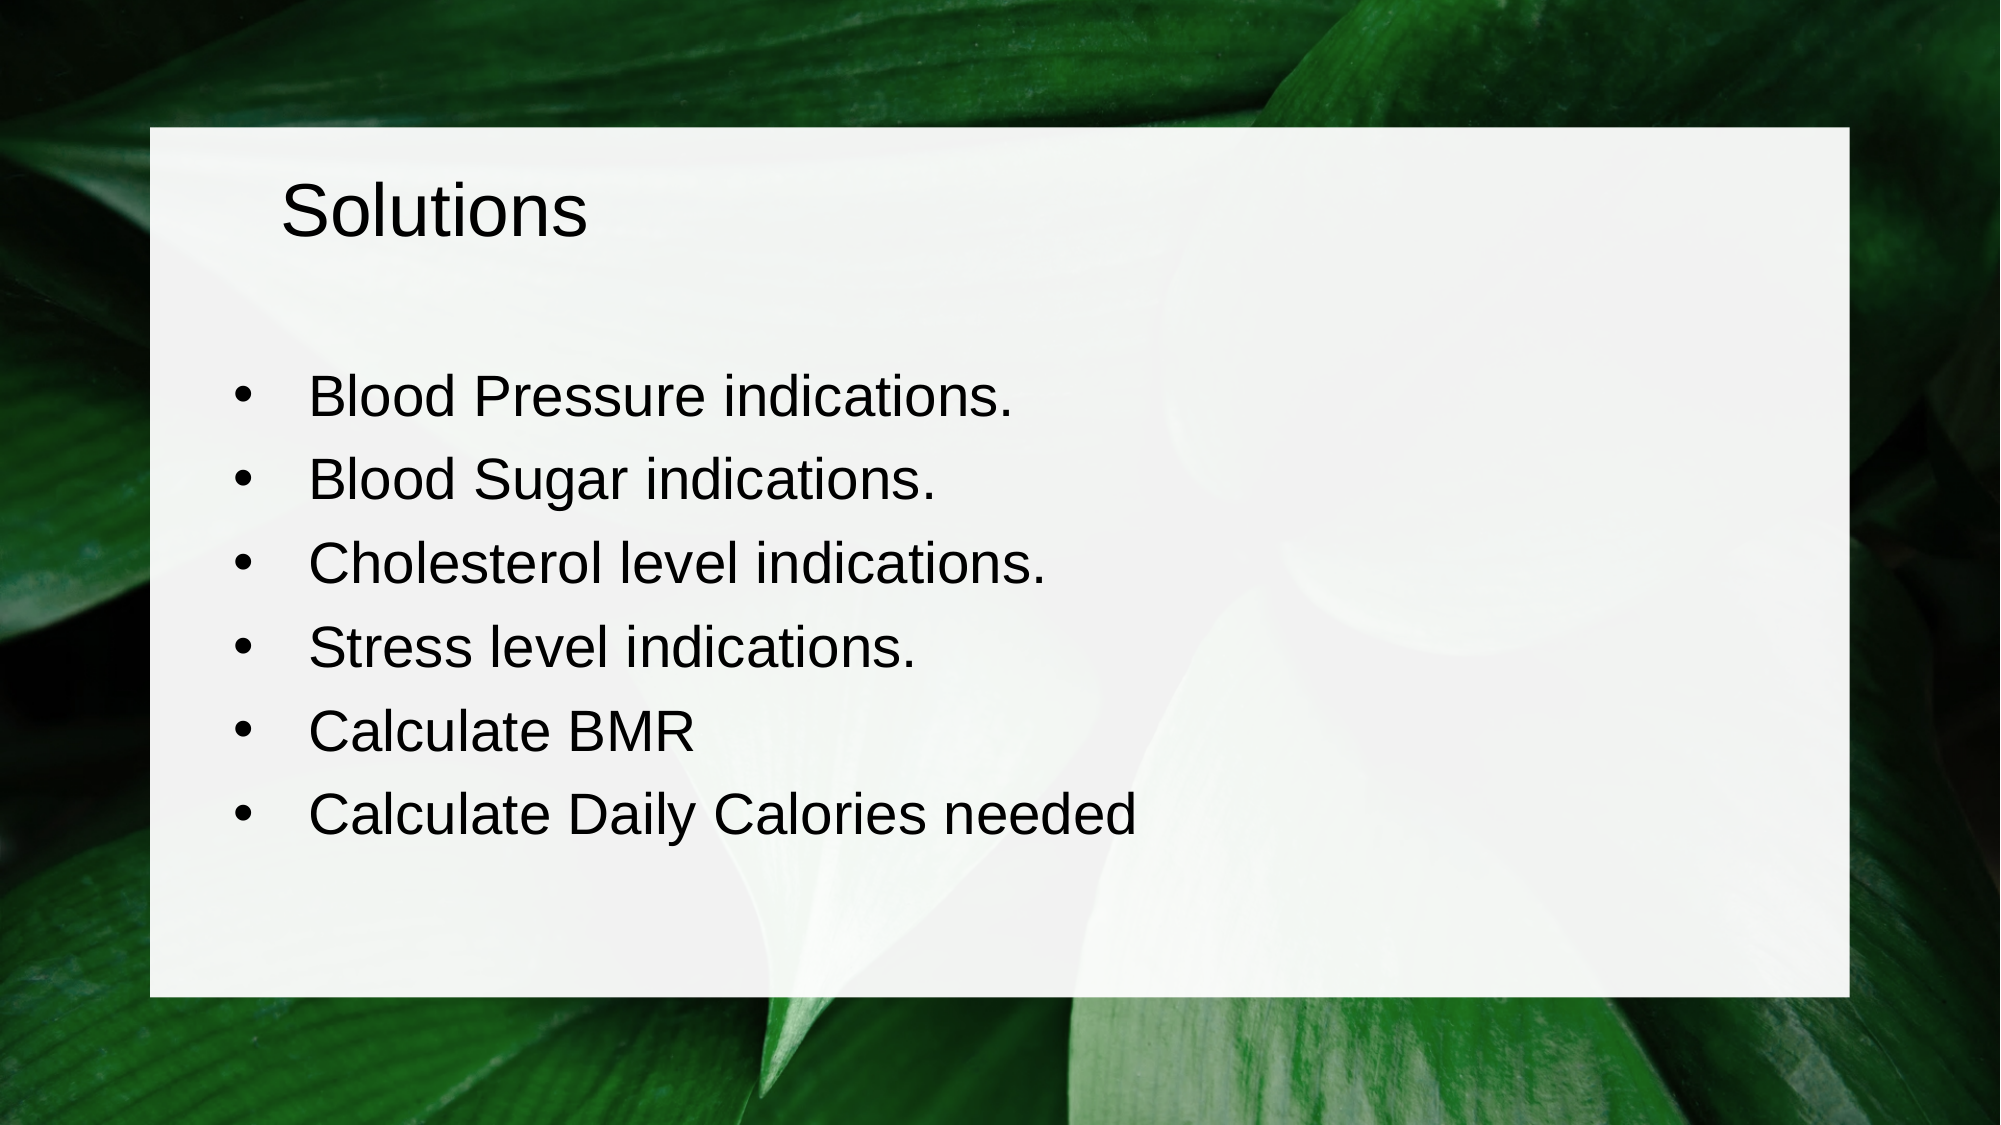

# Solutions
Blood Pressure indications.
Blood Sugar indications.
Cholesterol level indications.
Stress level indications.
Calculate BMR
Calculate Daily Calories needed